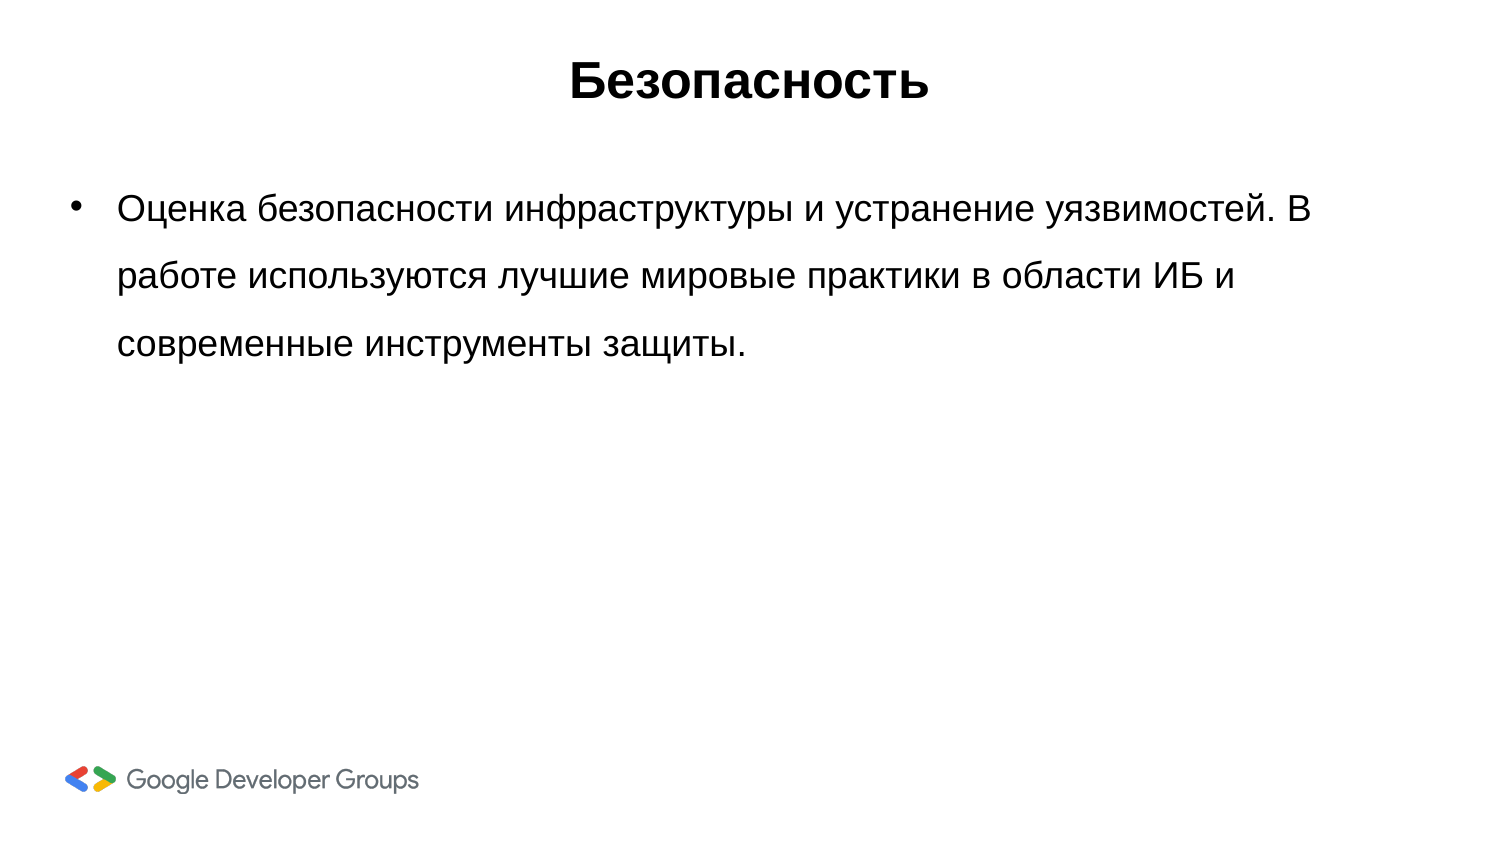

# Безопасность
Оценка безопасности инфраструктуры и устранение уязвимостей. В работе используются лучшие мировые практики в области ИБ и современные инструменты защиты.